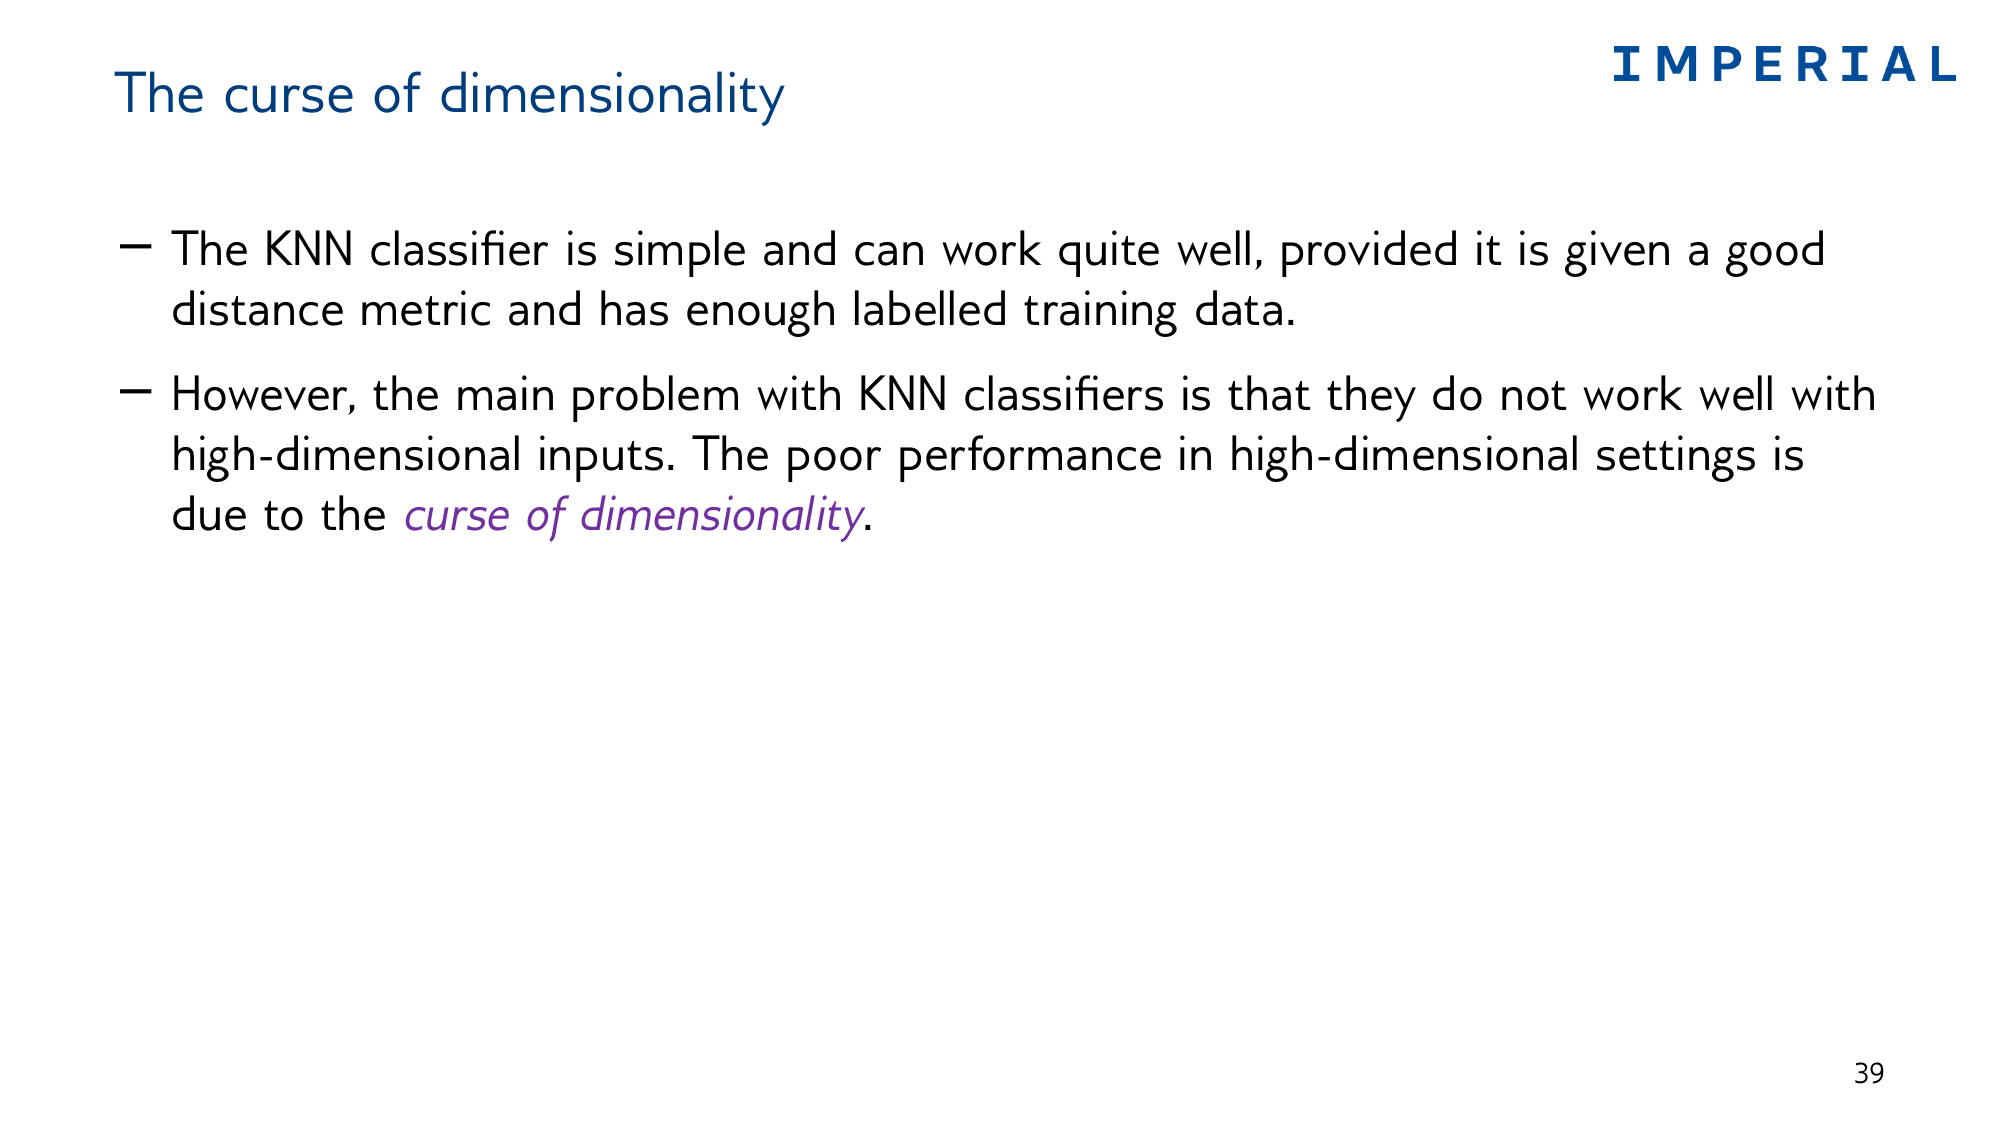

# The curse of dimensionality
The KNN classifier is simple and can work quite well, provided it is given a good distance metric and has enough labelled training data.
However, the main problem with KNN classifiers is that they do not work well with high-dimensional inputs. The poor performance in high-dimensional settings is due to the curse of dimensionality.

39